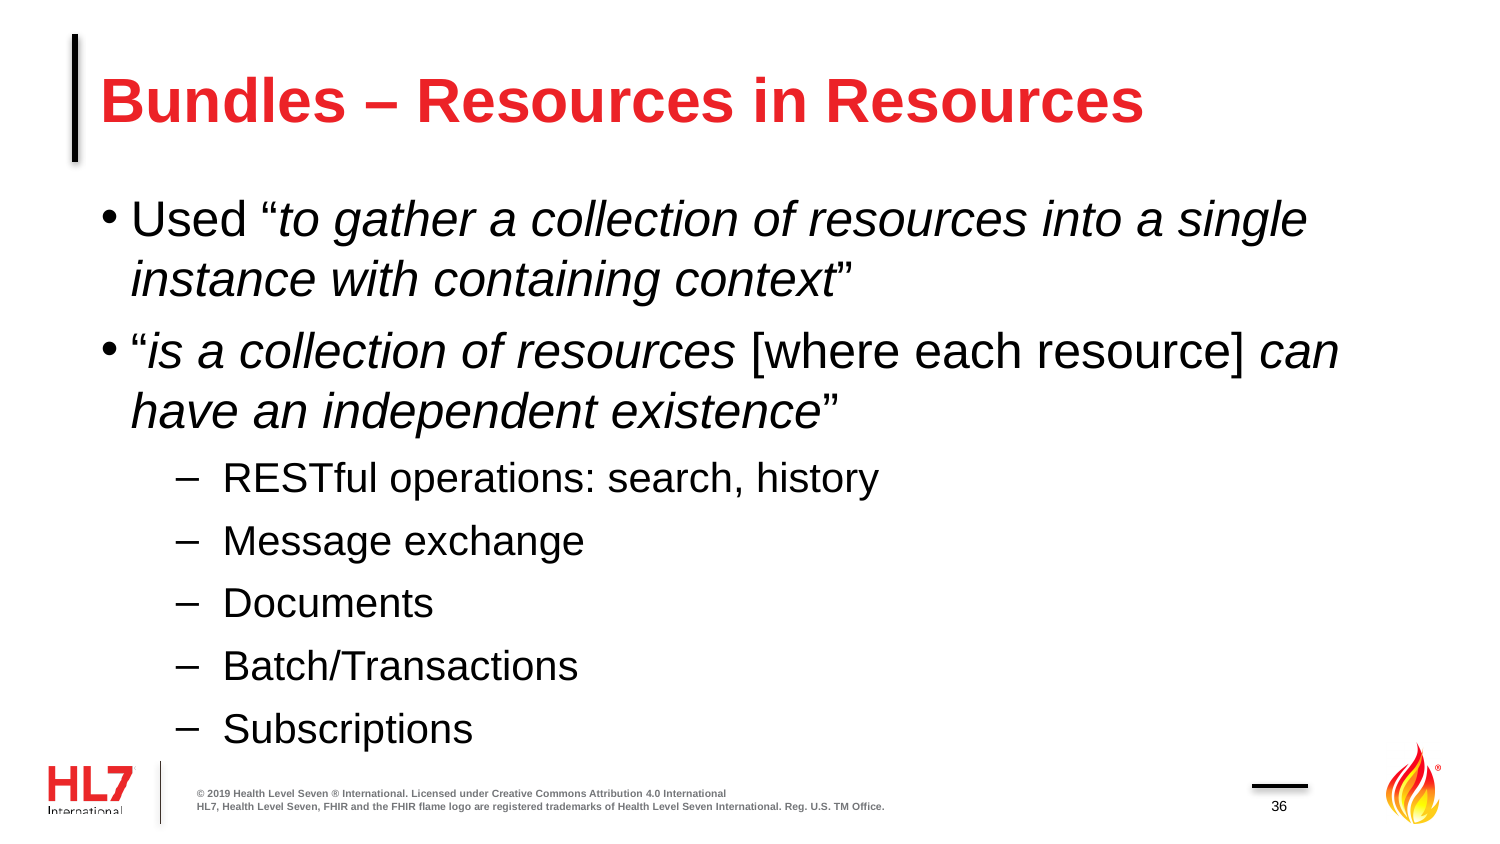

# Bundles – Resources in Resources
Used “to gather a collection of resources into a single instance with containing context”
“is a collection of resources [where each resource] can have an independent existence”
RESTful operations: search, history
Message exchange
Documents
Batch/Transactions
Subscriptions
© 2019 Health Level Seven ® International. Licensed under Creative Commons Attribution 4.0 International
HL7, Health Level Seven, FHIR and the FHIR flame logo are registered trademarks of Health Level Seven International. Reg. U.S. TM Office.
36